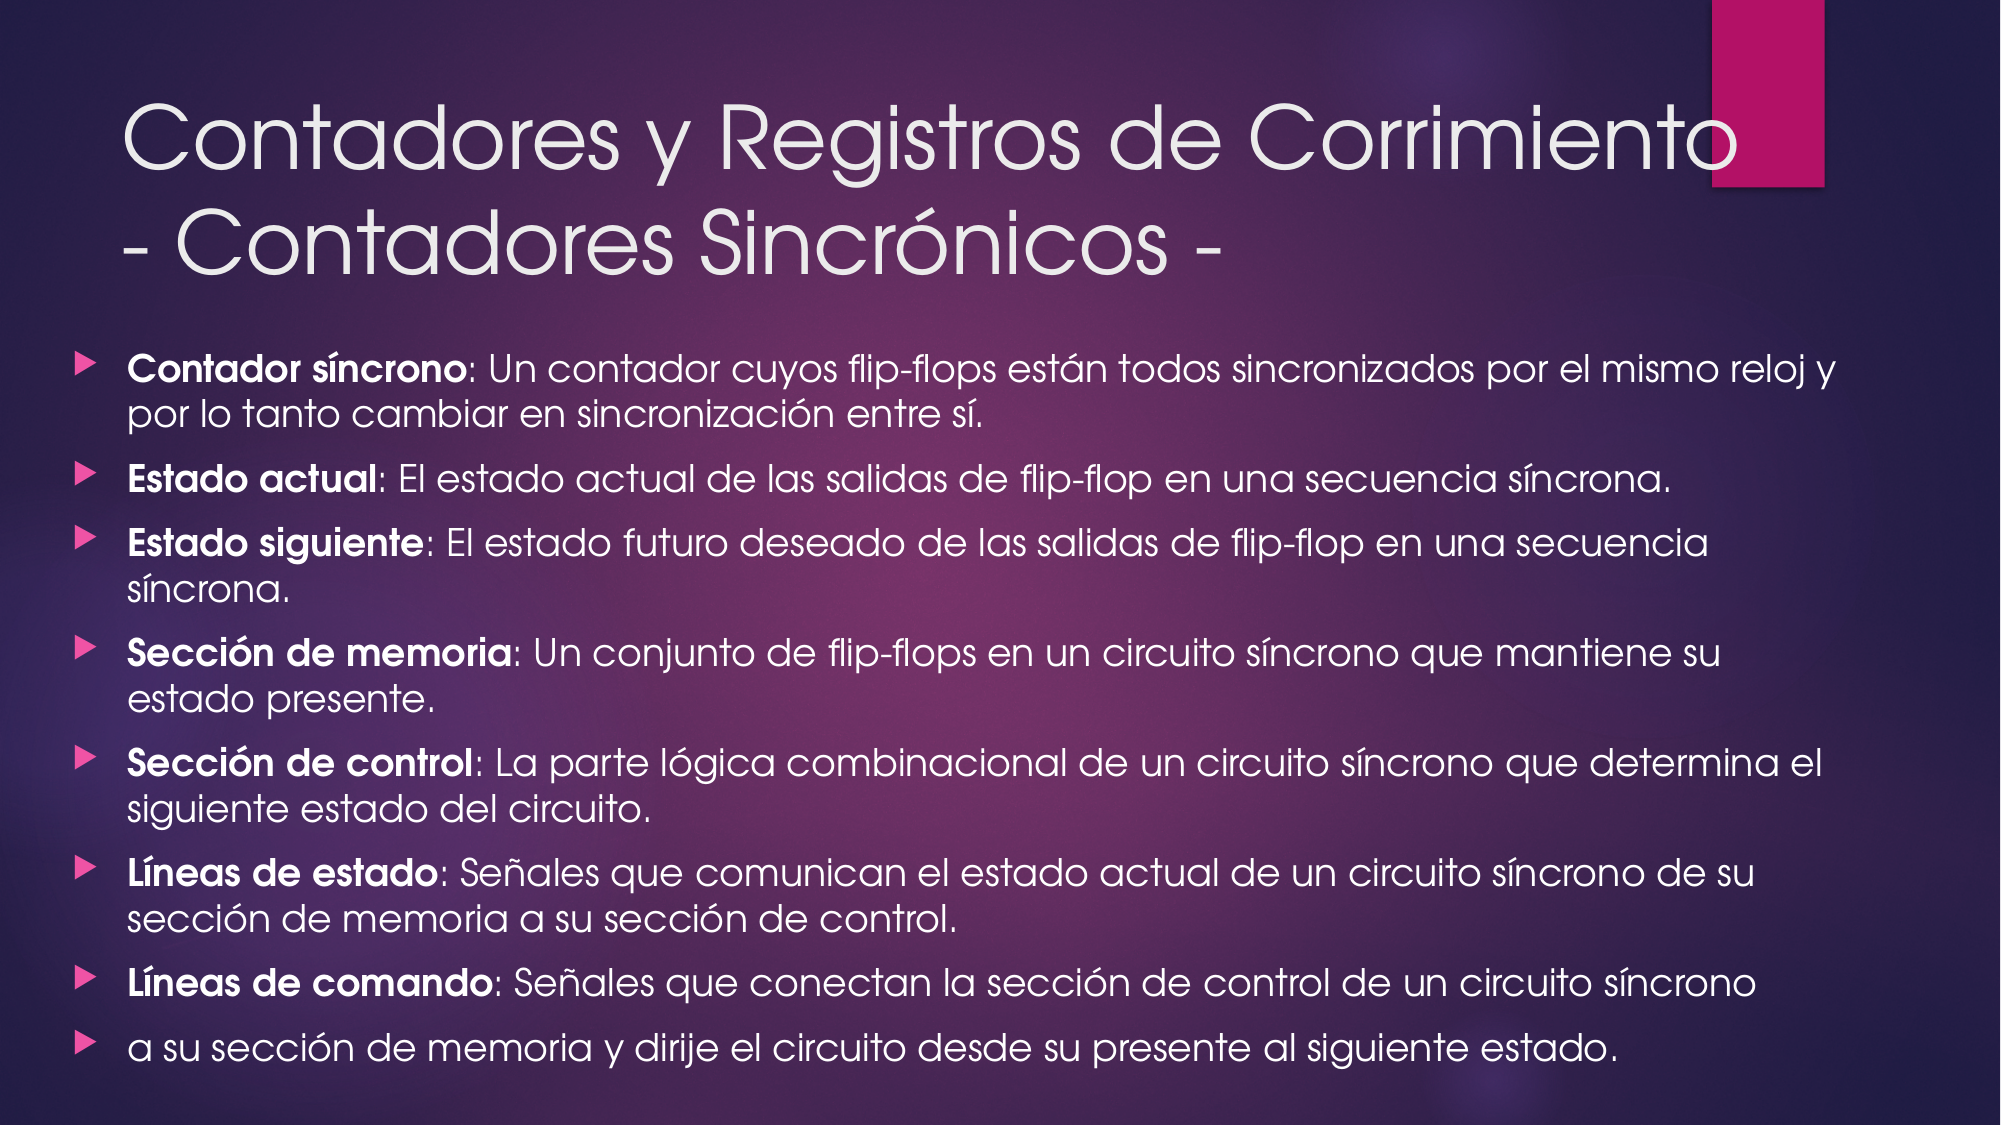

# Contadores y Registros de Corrimiento - Contadores Sincrónicos -
Contador síncrono: Un contador cuyos flip-flops están todos sincronizados por el mismo reloj y por lo tanto cambiar en sincronización entre sí.
Estado actual: El estado actual de las salidas de flip-flop en una secuencia síncrona.
Estado siguiente: El estado futuro deseado de las salidas de flip-flop en una secuencia síncrona.
Sección de memoria: Un conjunto de flip-flops en un circuito síncrono que mantiene su estado presente.
Sección de control: La parte lógica combinacional de un circuito síncrono que determina el siguiente estado del circuito.
Líneas de estado: Señales que comunican el estado actual de un circuito síncrono de su sección de memoria a su sección de control.
Líneas de comando: Señales que conectan la sección de control de un circuito síncrono
a su sección de memoria y dirije el circuito desde su presente al siguiente estado.